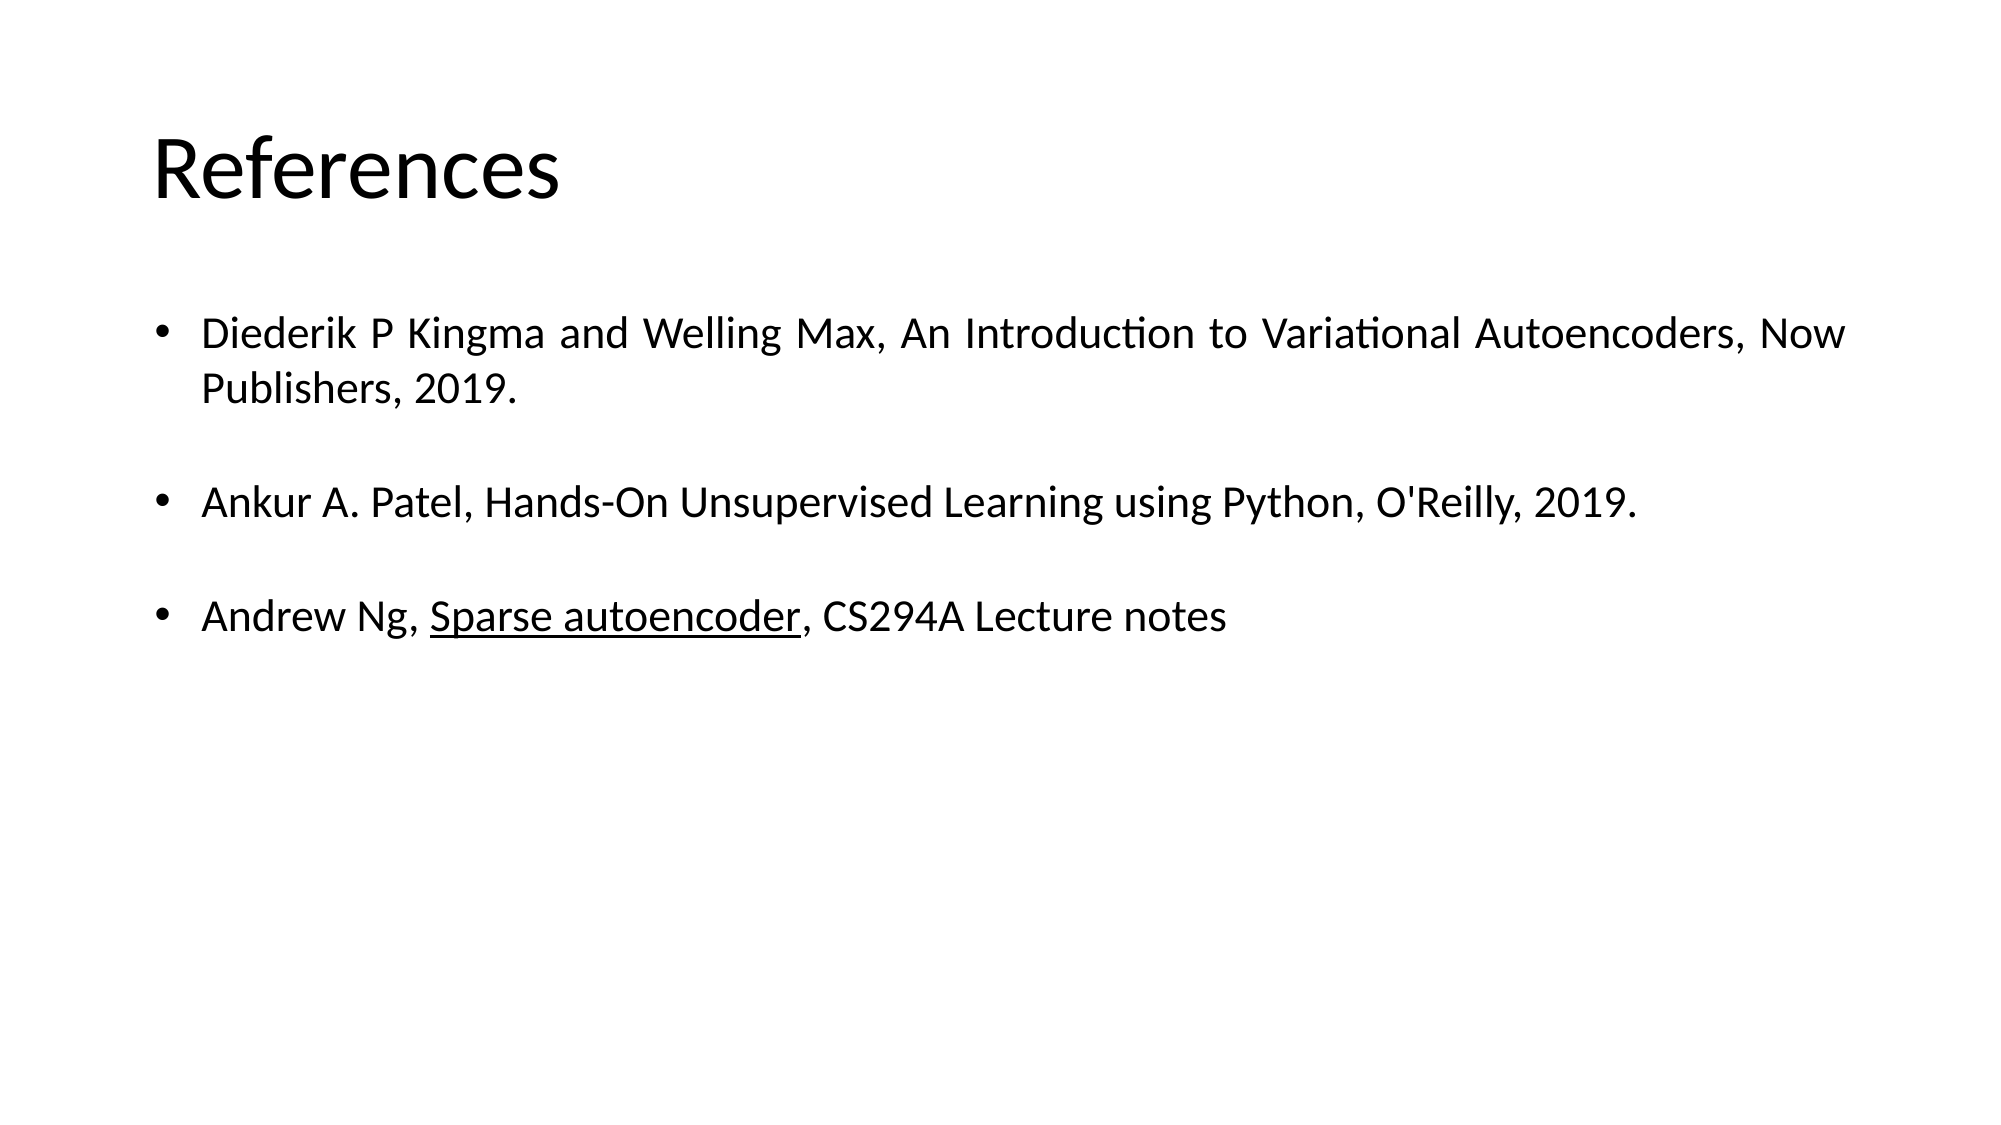

# References
Diederik P Kingma and Welling Max, An Introduction to Variational Autoencoders, Now Publishers, 2019.

Ankur A. Patel, Hands-On Unsupervised Learning using Python, O'Reilly, 2019.

Andrew Ng, Sparse autoencoder, CS294A Lecture notes